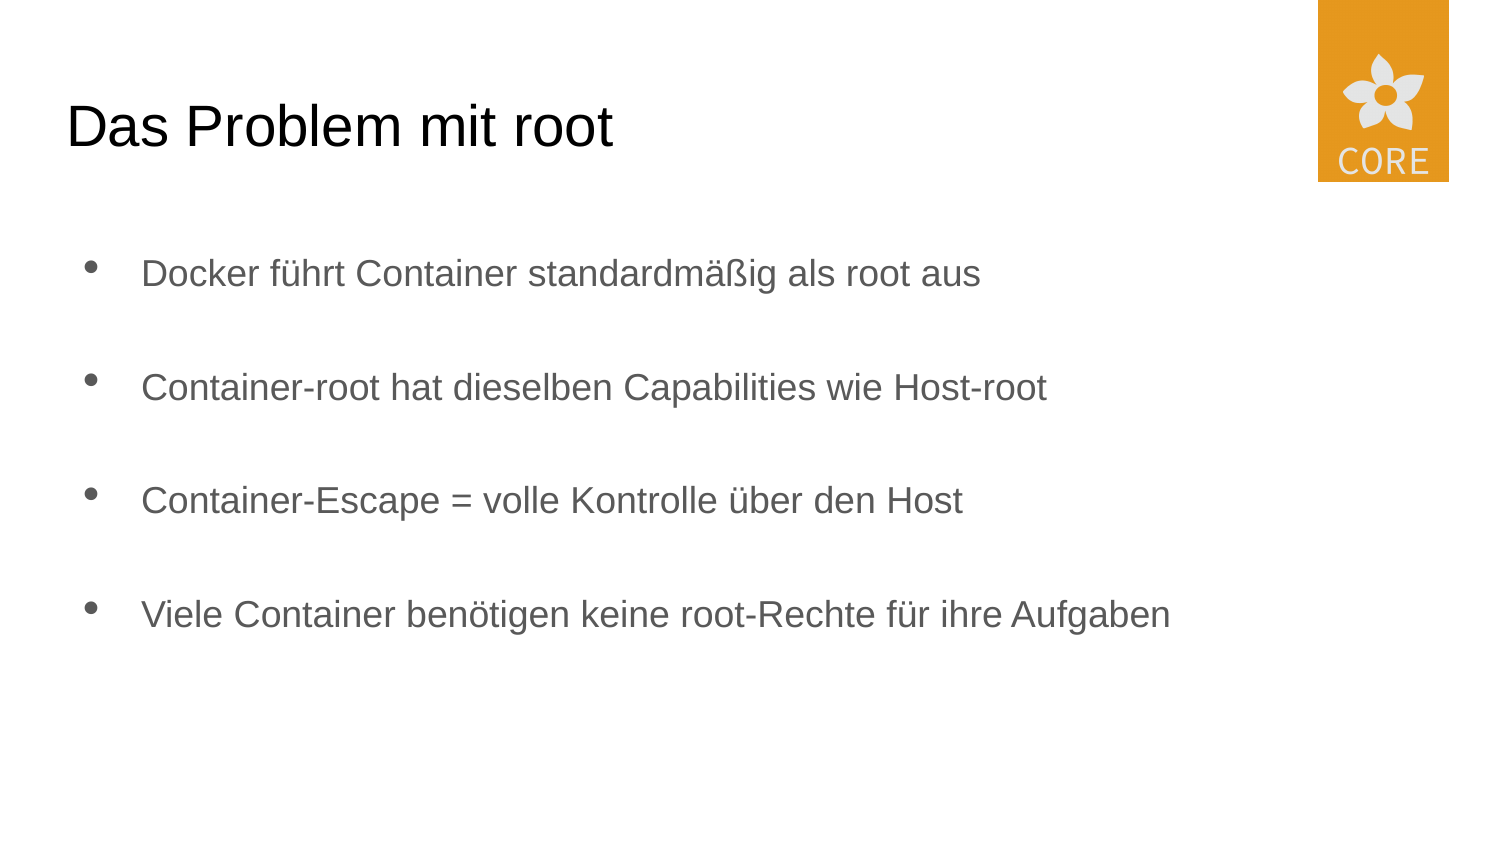

# Das Problem mit root
Docker führt Container standardmäßig als root aus
Container-root hat dieselben Capabilities wie Host-root
Container-Escape = volle Kontrolle über den Host
Viele Container benötigen keine root-Rechte für ihre Aufgaben